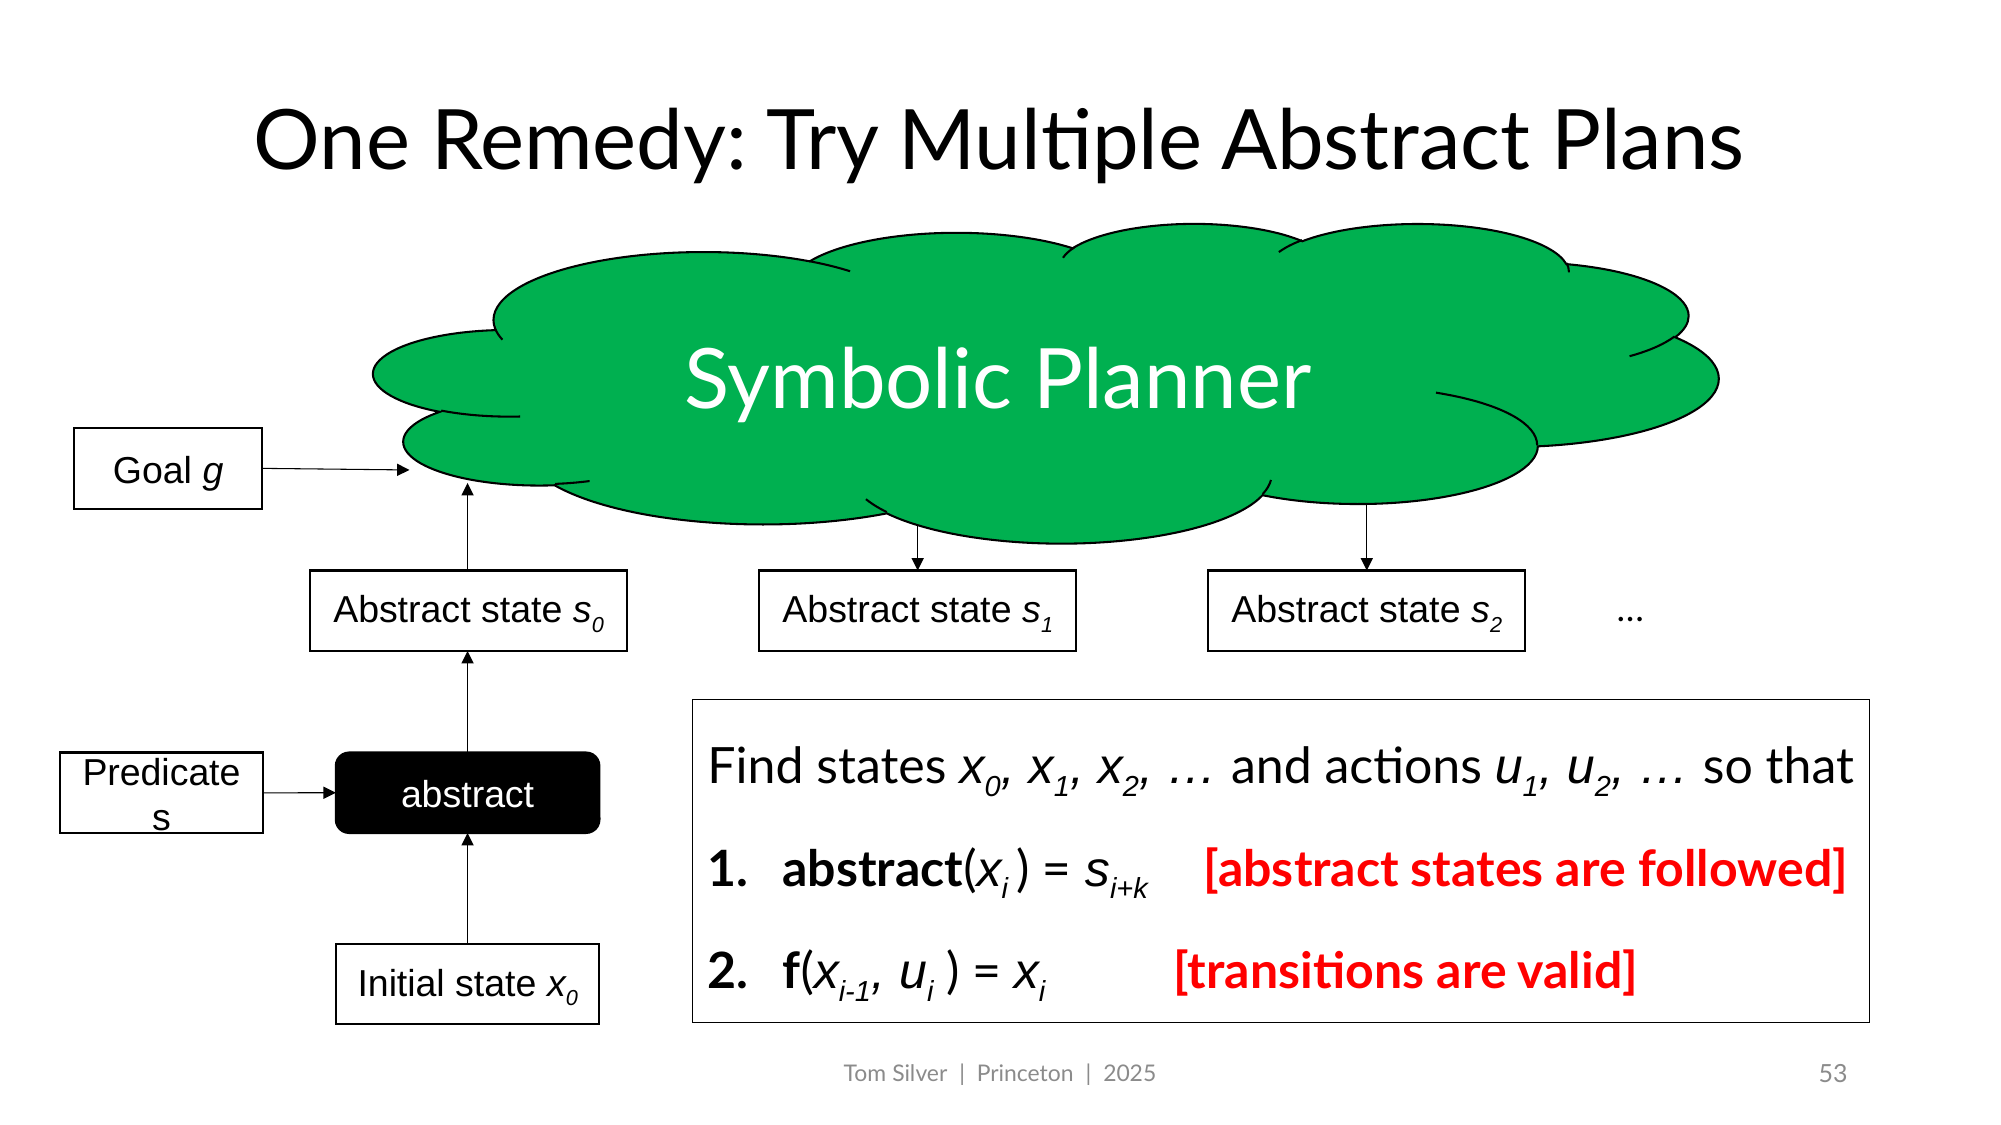

# One Remedy: Try Multiple Abstract Plans
Symbolic Planner
Goal g
Abstract state s0
Abstract state s1
Abstract state s2
…
Find states x0, x1, x2, … and actions u1, u2, … so that
abstract(xi ) = si+k    [abstract states are followed]
f(xi-1, ui ) = xi                [transitions are valid]
abstract
Predicates
Initial state x0
Tom Silver  |  Princeton  |  2025
53